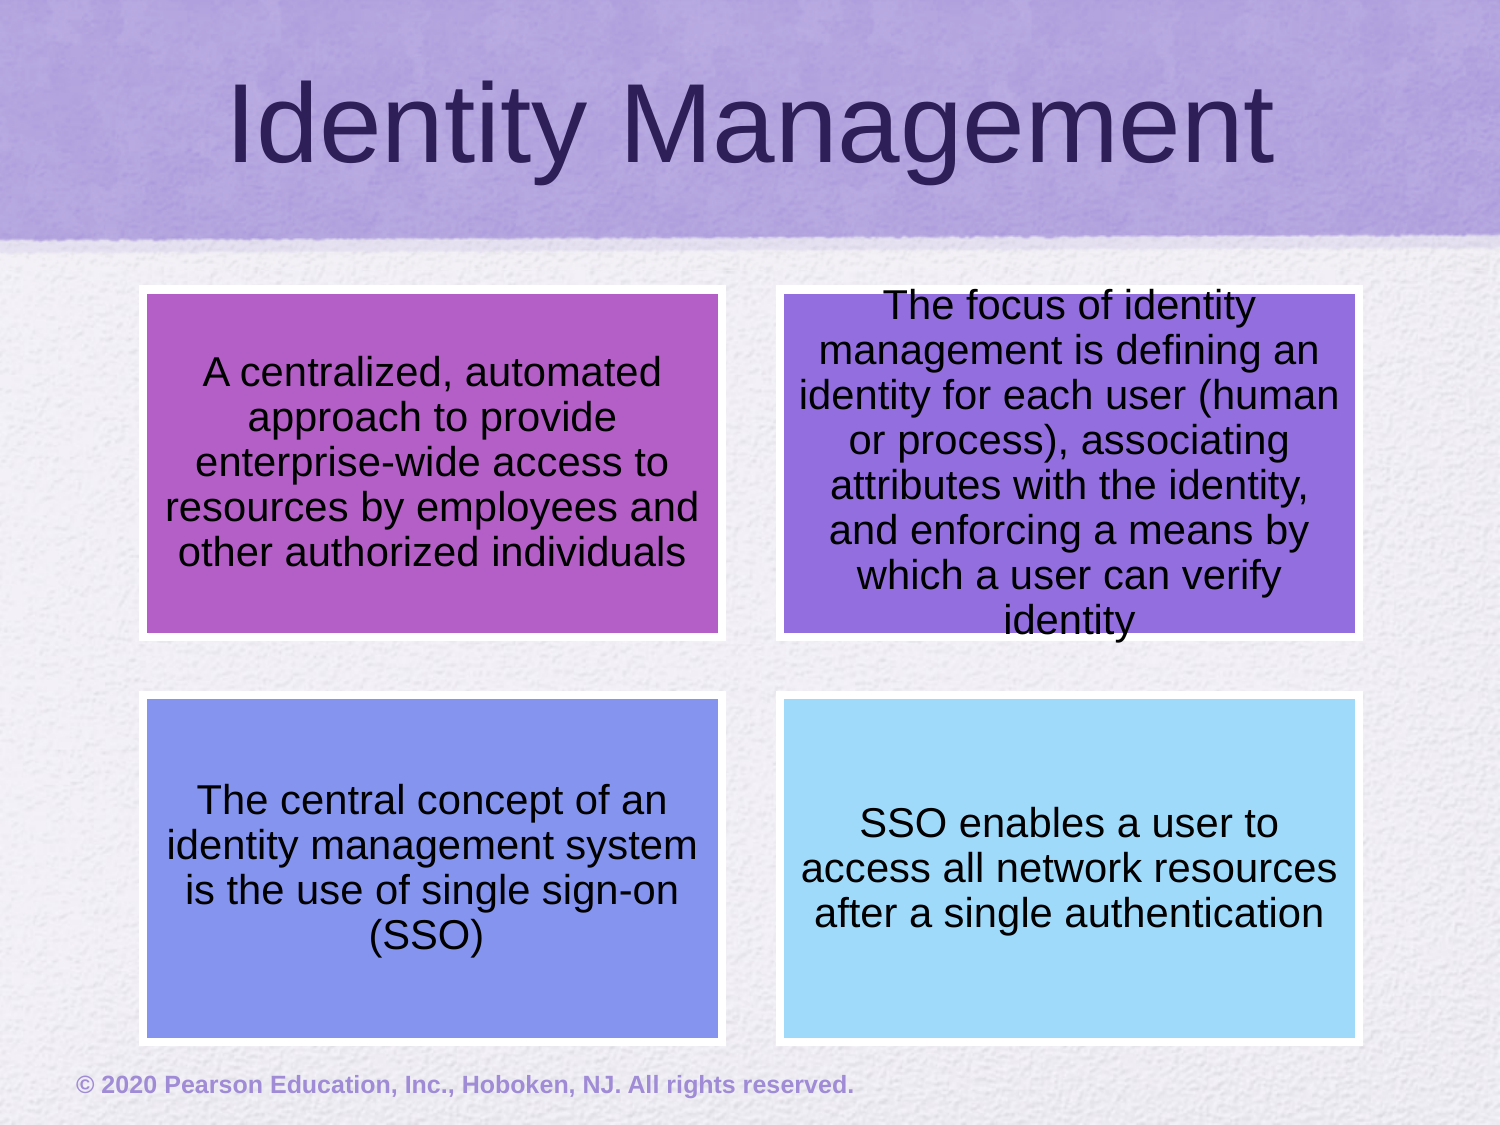

# Identity Management
A centralized, automated approach to provide enterprise-wide access to resources by employees and other authorized individuals
The focus of identity management is defining an identity for each user (human or process), associating attributes with the identity, and enforcing a means by which a user can verify identity
The central concept of an identity management system is the use of single sign-on (SSO)
SSO enables a user to access all network resources after a single authentication
© 2020 Pearson Education, Inc., Hoboken, NJ. All rights reserved.